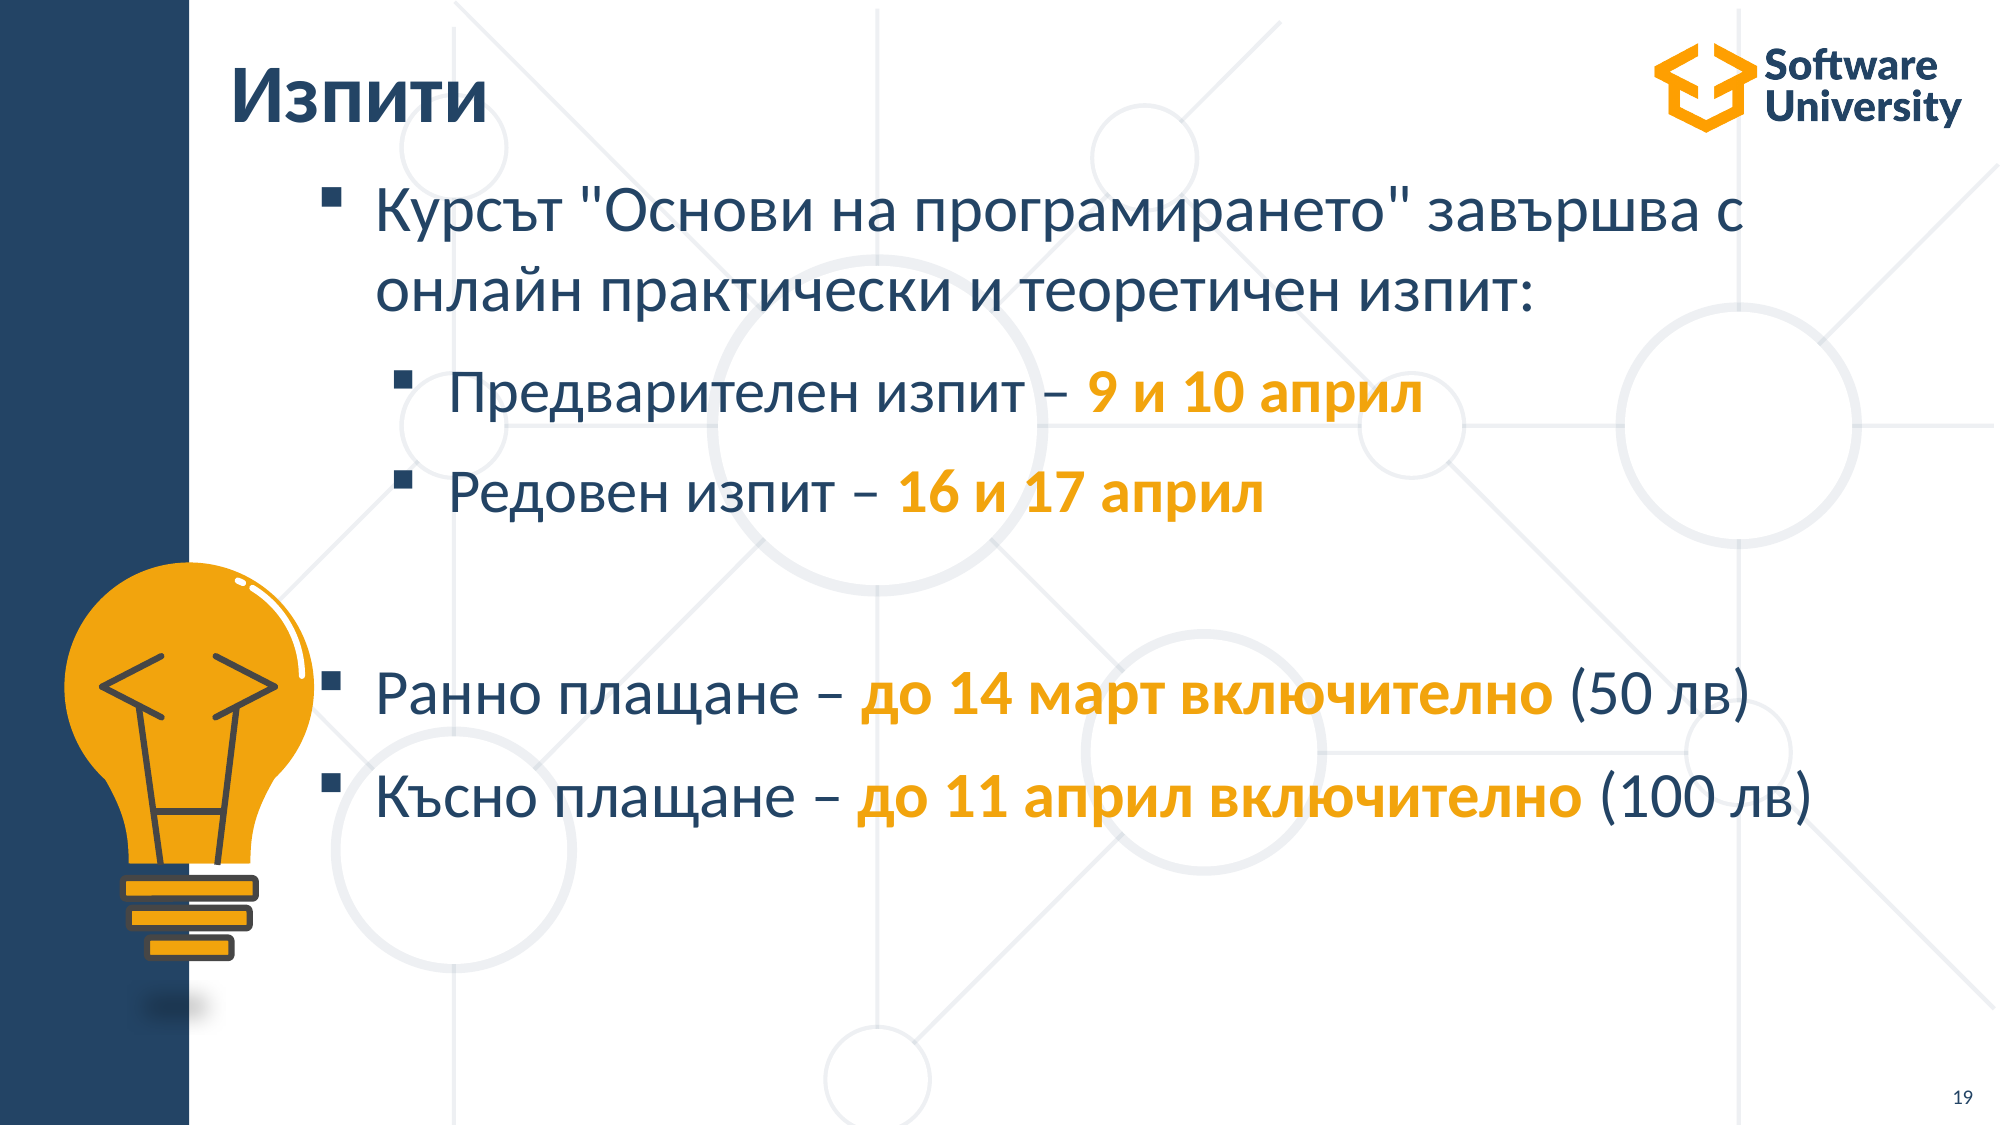

# Изпити
Курсът "Основи на програмирането" завършва с онлайн практически и теоретичен изпит:
Предварителен изпит – 9 и 10 април
Редовен изпит – 16 и 17 април

Ранно плащане – до 14 март включително (50 лв)
Късно плащане – до 11 април включително (100 лв)

19